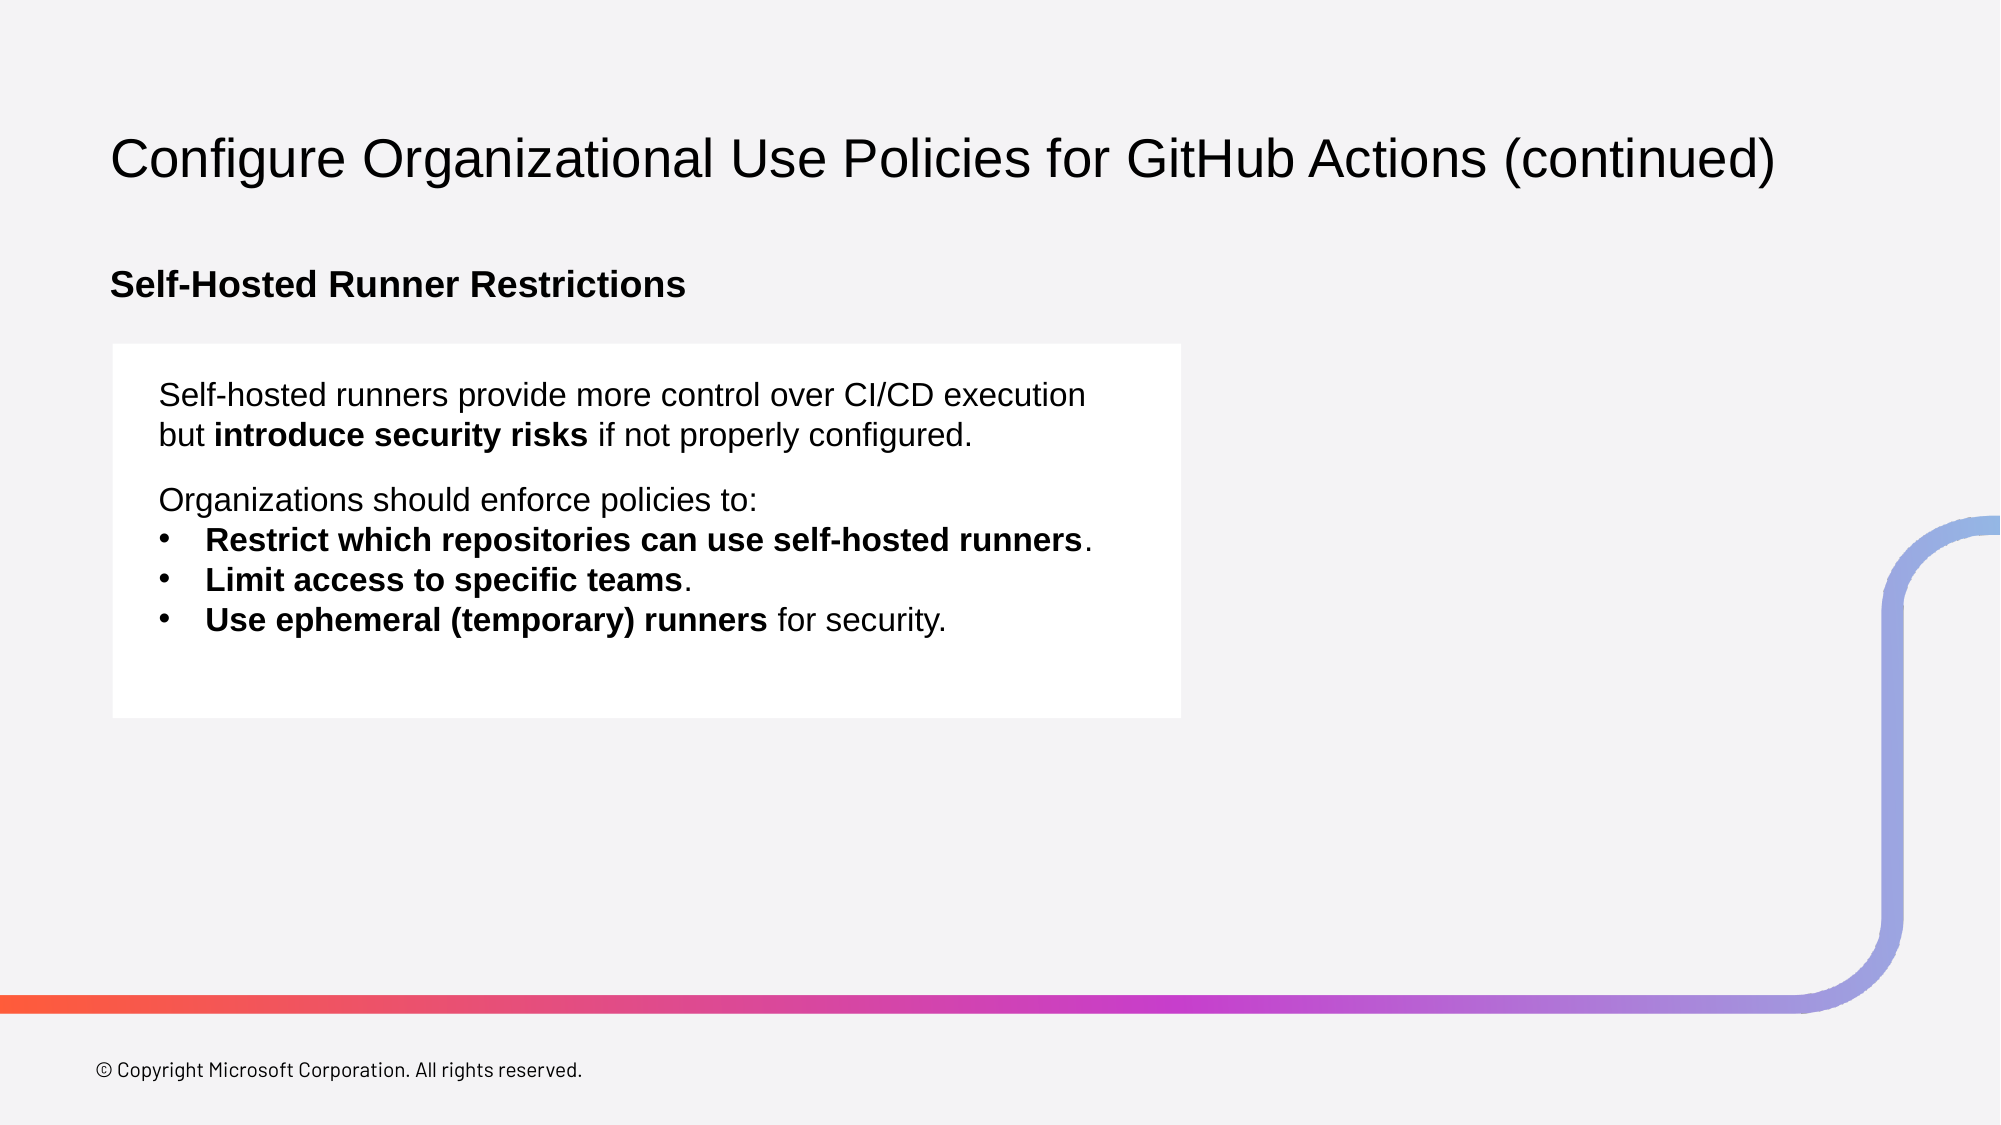

# Configure Organizational Use Policies for GitHub Actions (continued)
Self-Hosted Runner Restrictions

Self-hosted runners provide more control over CI/CD execution but introduce security risks if not properly configured.
Organizations should enforce policies to:
Restrict which repositories can use self-hosted runners.
Limit access to specific teams.
Use ephemeral (temporary) runners for security.
© Copyright Microsoft Corporation. All rights reserved.